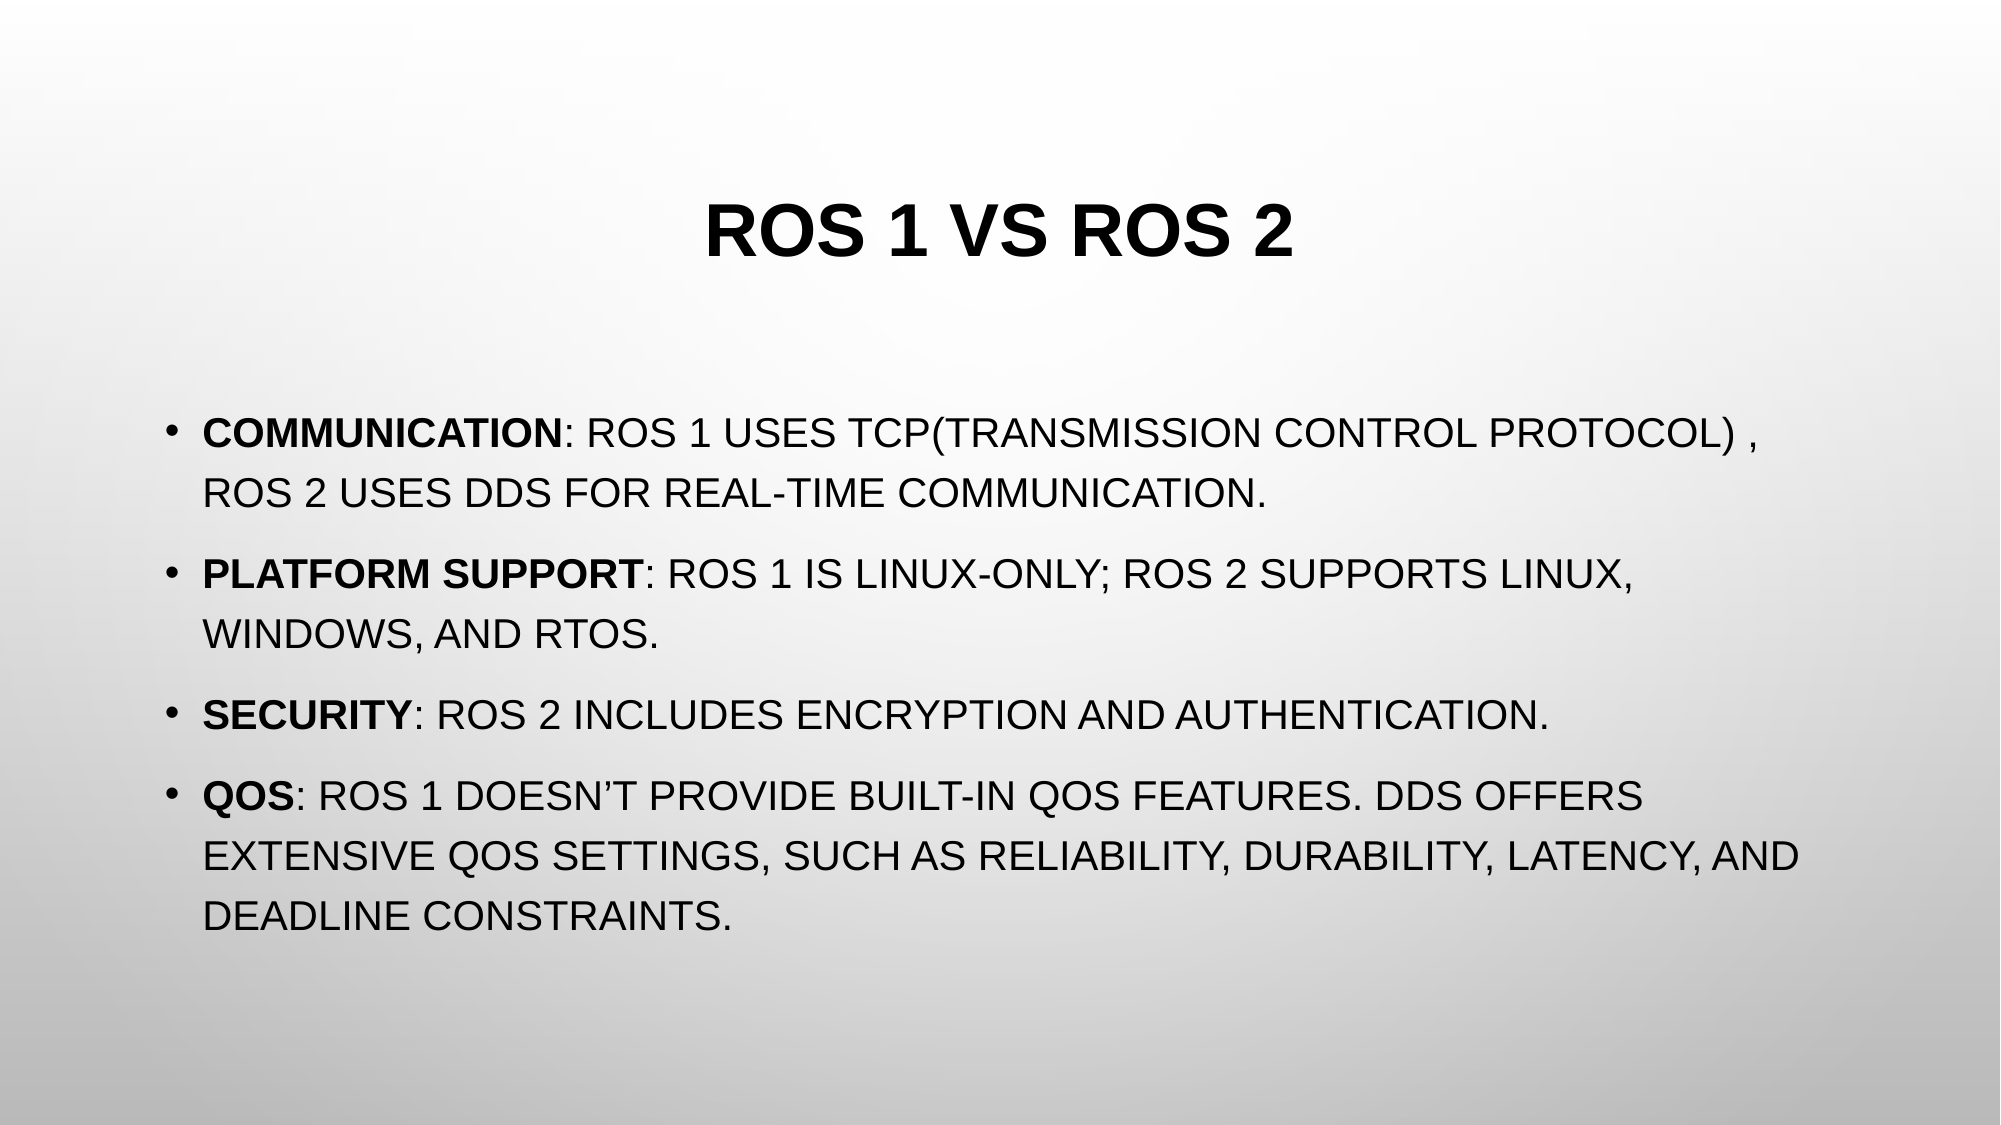

# ROS 1 vs ROS 2
Communication: ROS 1 uses TCP(transmission control protocol) , ROS 2 uses DDS for real-time communication.
Platform Support: ROS 1 is Linux-only; ROS 2 supports Linux, Windows, and RTOS.
Security: ROS 2 includes encryption and authentication.
QOS: ROS 1 doesn’t provide built-in QoS features. DDS offers extensive QoS settings, such as reliability, durability, latency, and deadline constraints.